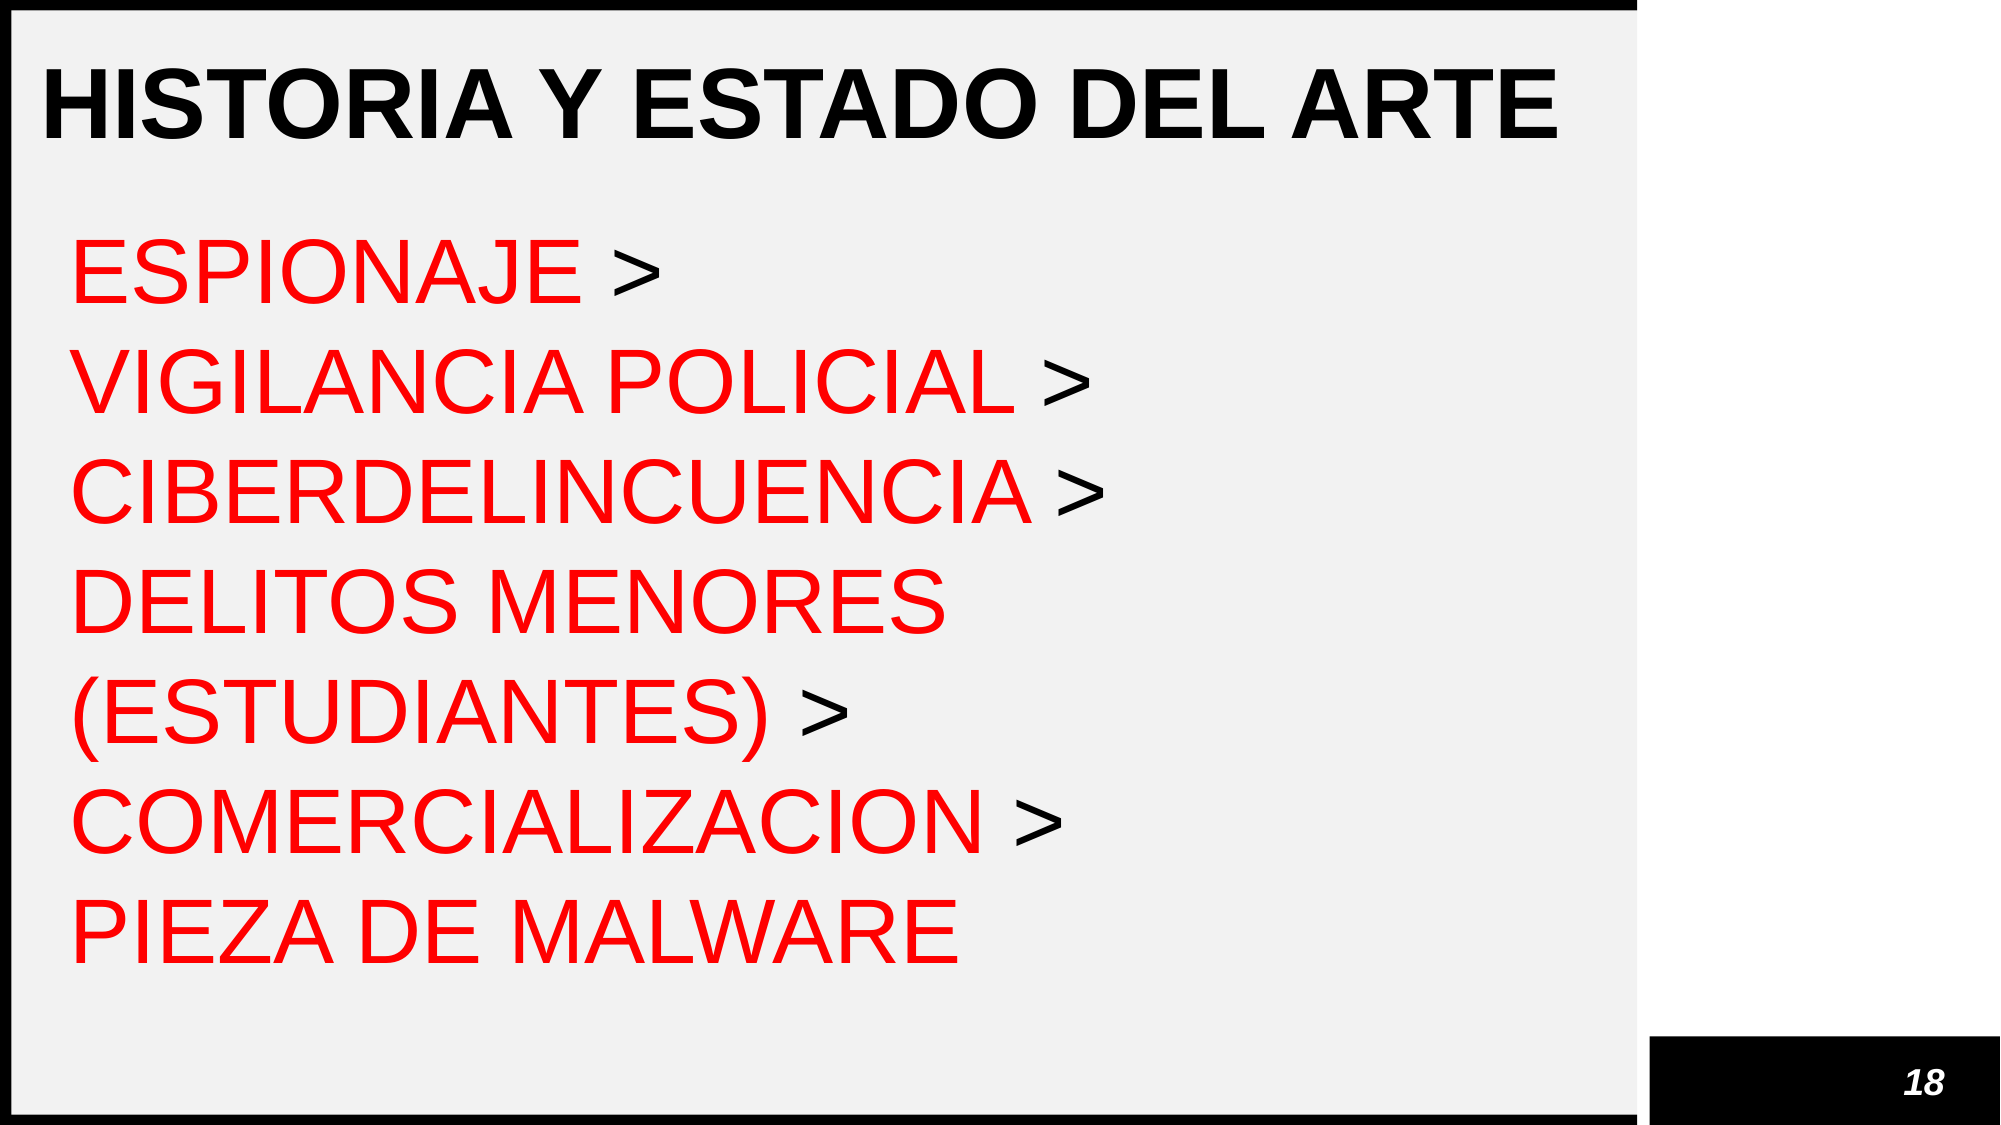

HISTORIA Y ESTADO DEL ARTE
ESPIONAJE >
VIGILANCIA POLICIAL > CIBERDELINCUENCIA >
DELITOS MENORES (ESTUDIANTES) > COMERCIALIZACION >
PIEZA DE MALWARE
18